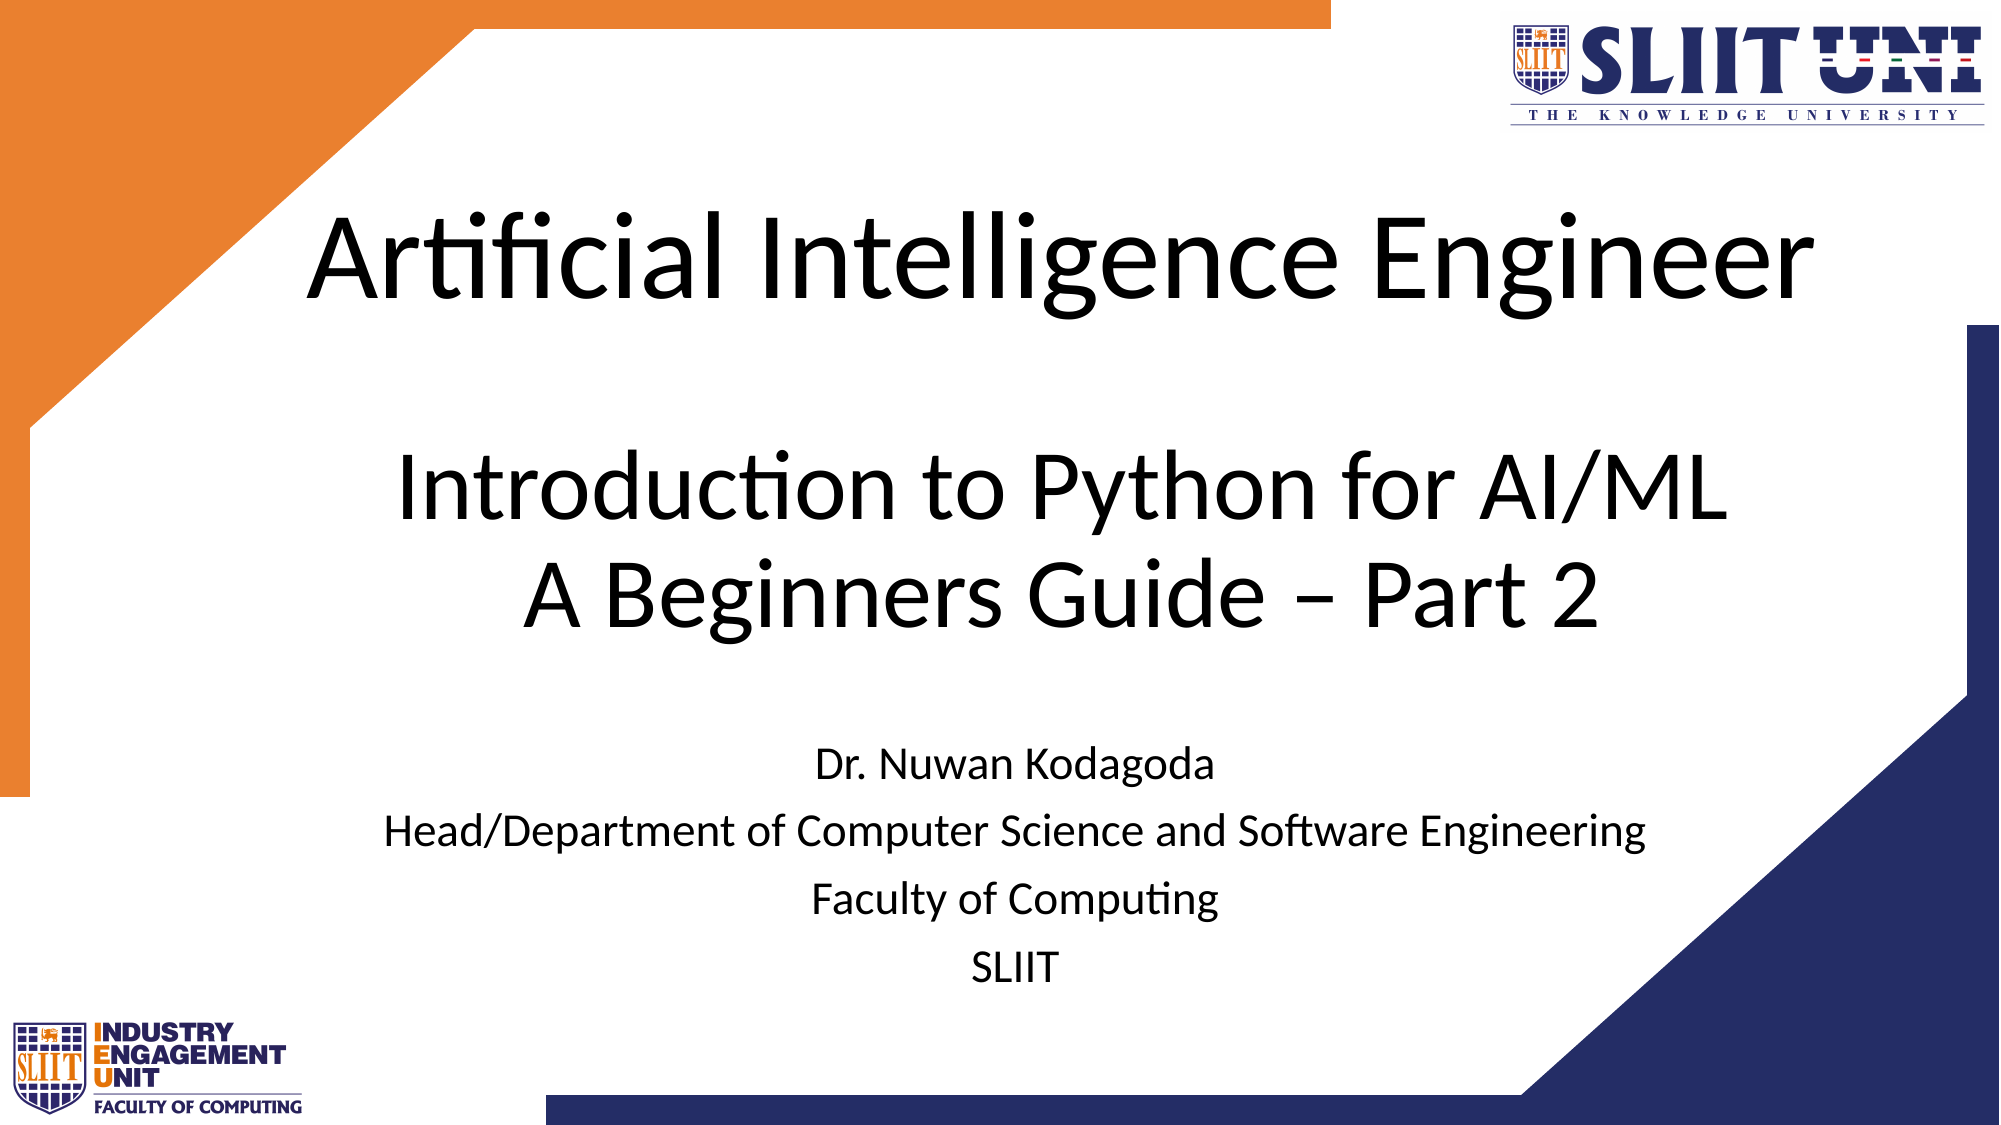

# Artificial Intelligence Engineer Introduction to Python for AI/ML A Beginners Guide – Part 2
Dr. Nuwan Kodagoda
Head/Department of Computer Science and Software Engineering
Faculty of Computing
SLIIT